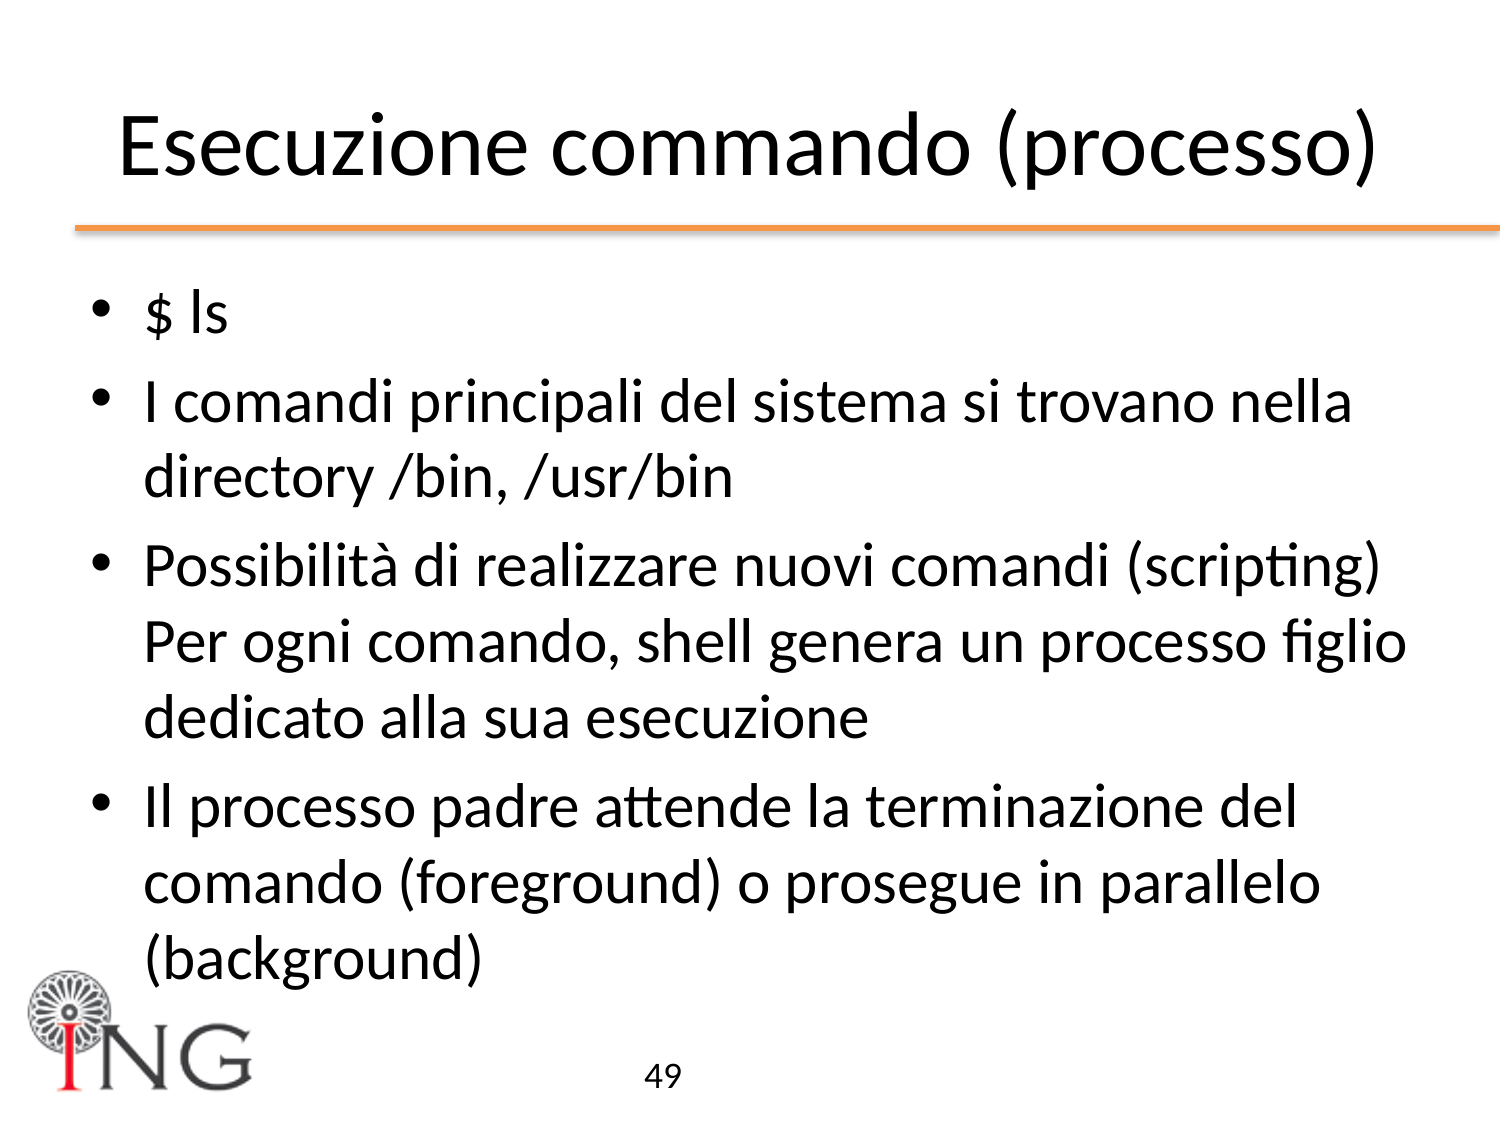

# Esecuzione commando (processo)
$ ls
I comandi principali del sistema si trovano nella directory /bin, /usr/bin
Possibilità di realizzare nuovi comandi (scripting) Per ogni comando, shell genera un processo figlio dedicato alla sua esecuzione
Il processo padre attende la terminazione del comando (foreground) o prosegue in parallelo (background)
49